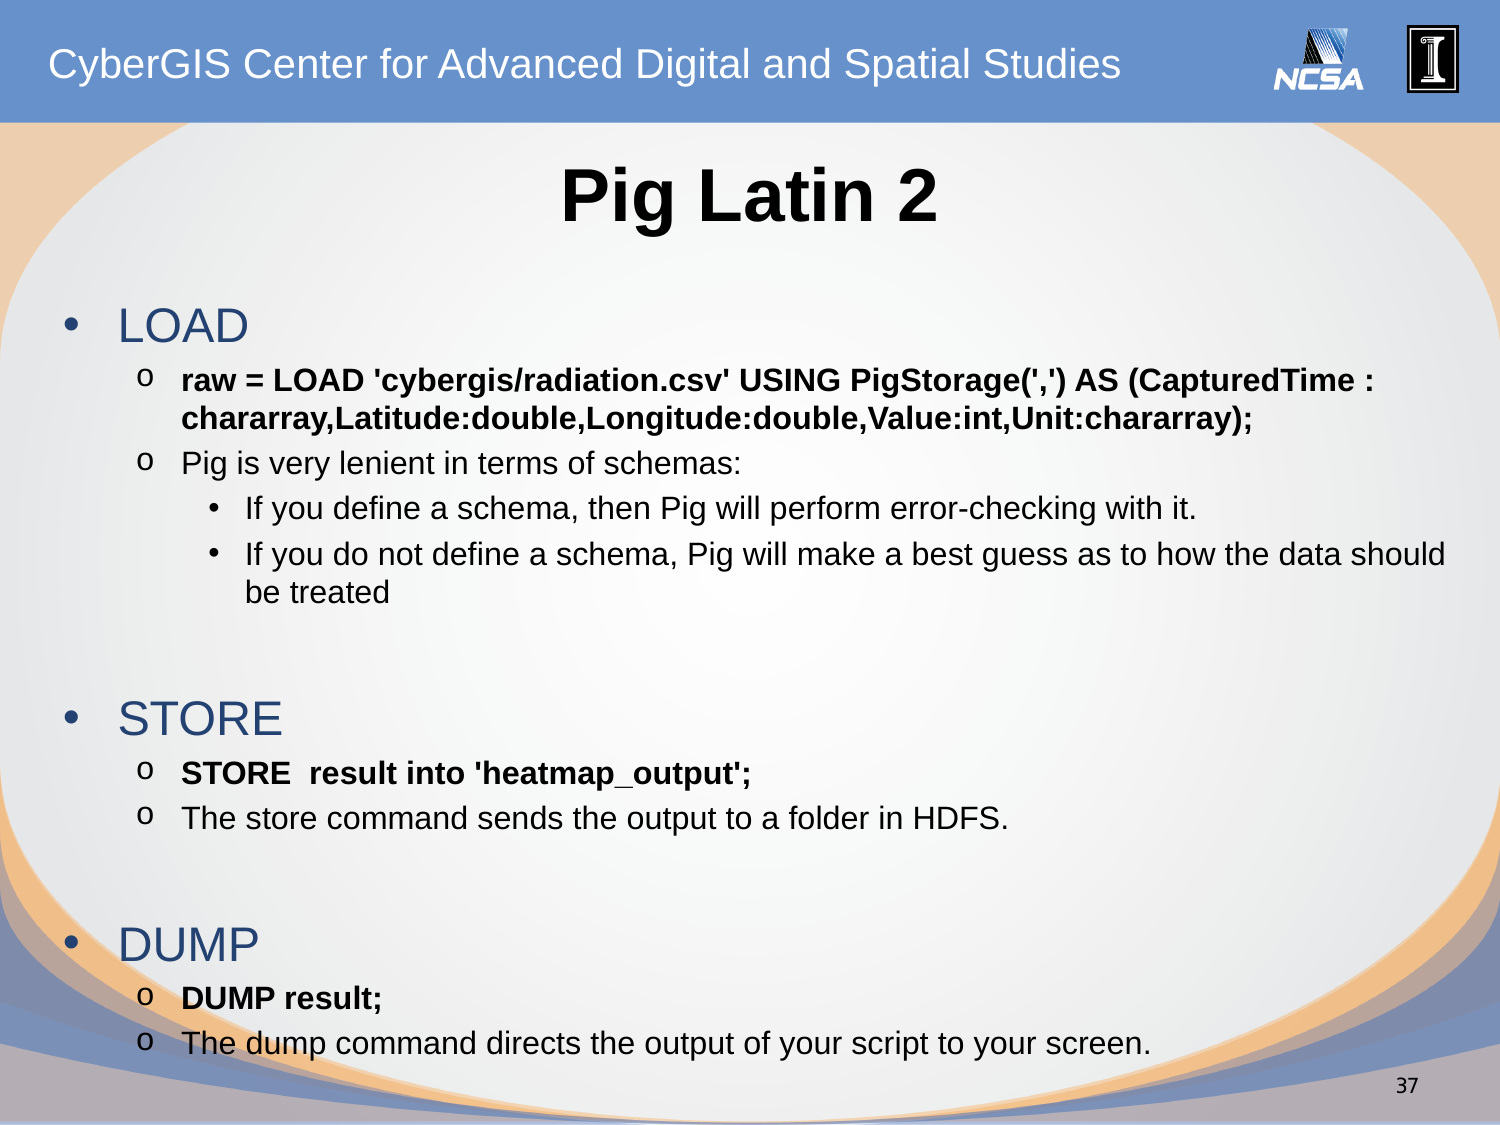

# Pig Latin 2
LOAD
raw = LOAD 'cybergis/radiation.csv' USING PigStorage(',') AS (CapturedTime : chararray,Latitude:double,Longitude:double,Value:int,Unit:chararray);
Pig is very lenient in terms of schemas:
If you define a schema, then Pig will perform error-checking with it.
If you do not define a schema, Pig will make a best guess as to how the data should be treated

STORE
STORE  result into 'heatmap_output';
The store command sends the output to a folder in HDFS.

DUMP
DUMP result;
The dump command directs the output of your script to your screen.

37